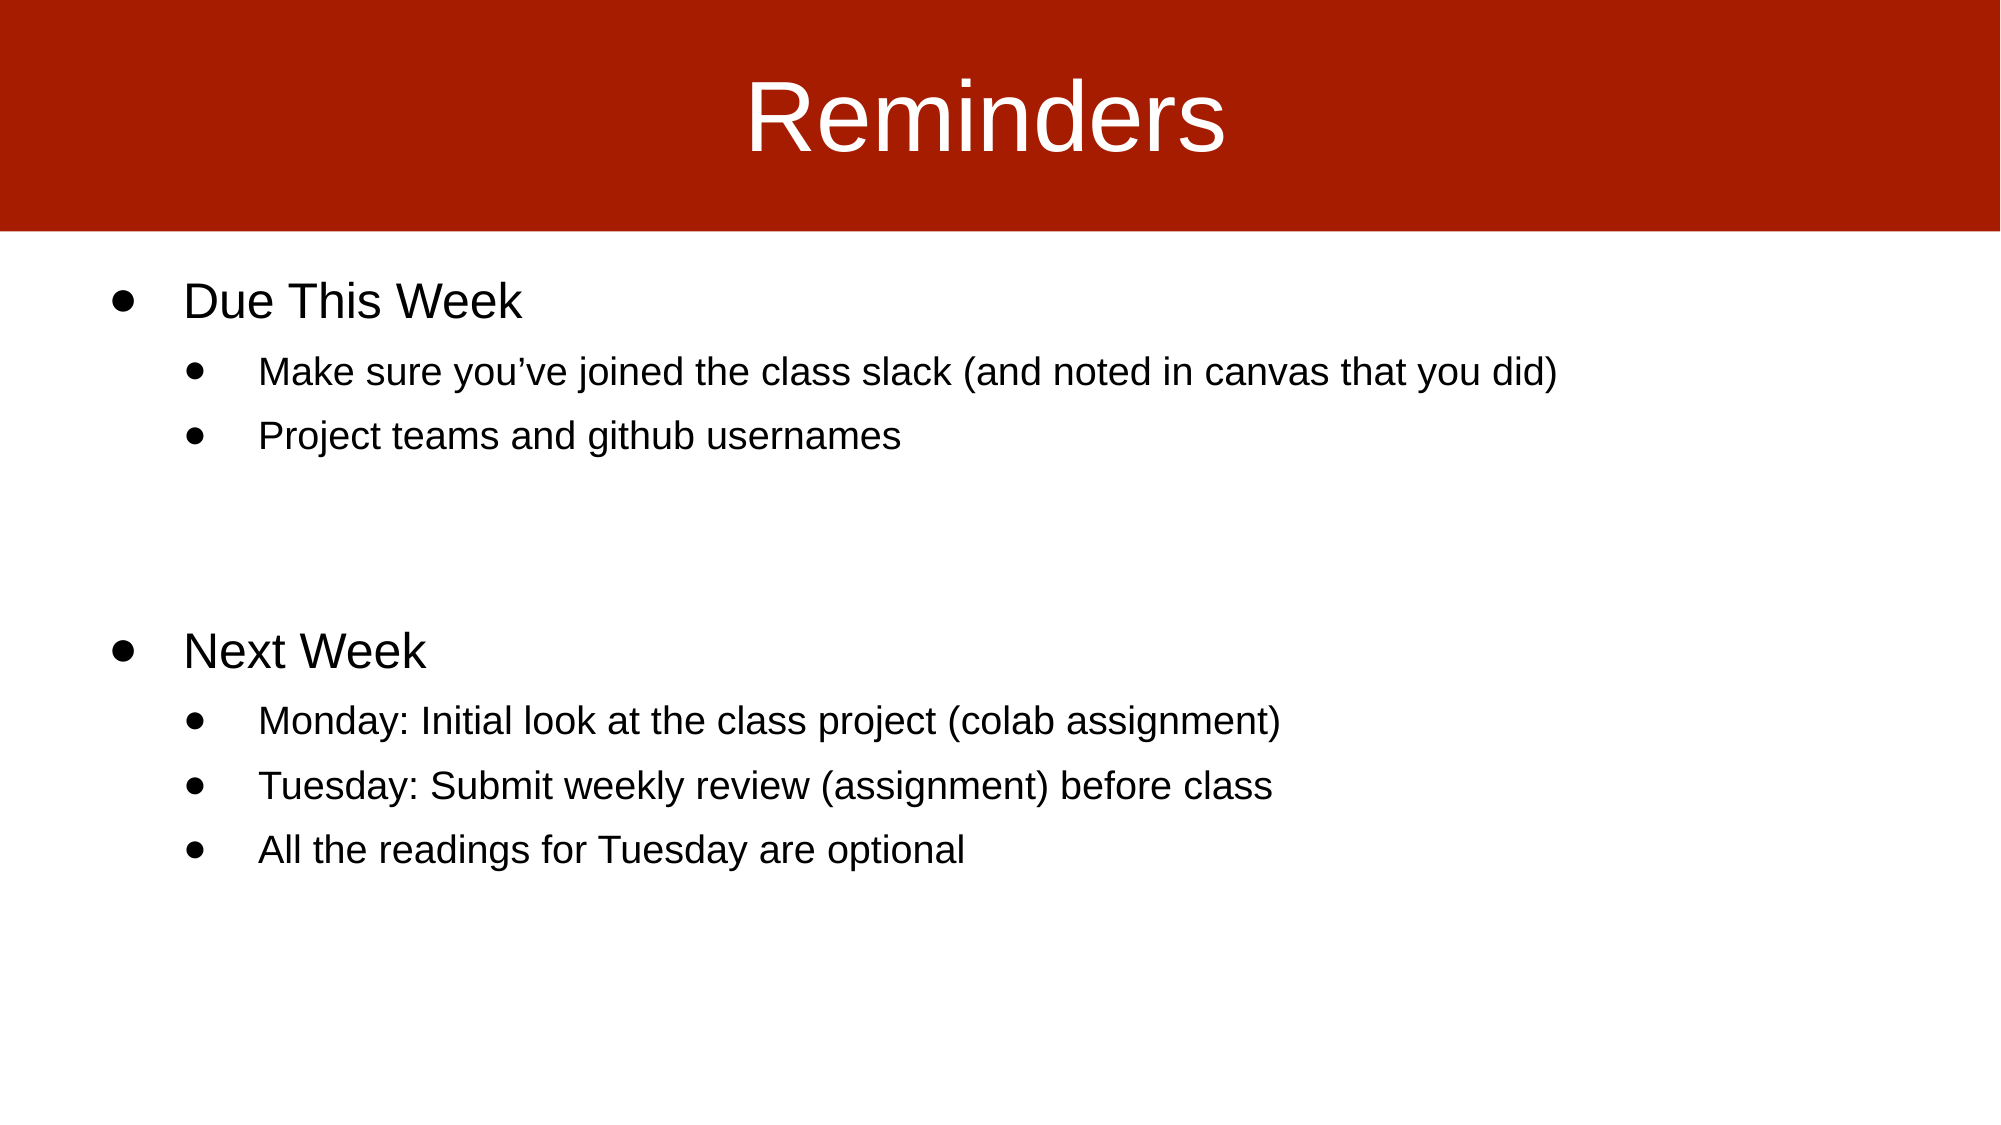

# Reminders
Due This Week
Make sure you’ve joined the class slack (and noted in canvas that you did)
Project teams and github usernames

Next Week
Monday: Initial look at the class project (colab assignment)
Tuesday: Submit weekly review (assignment) before class
All the readings for Tuesday are optional